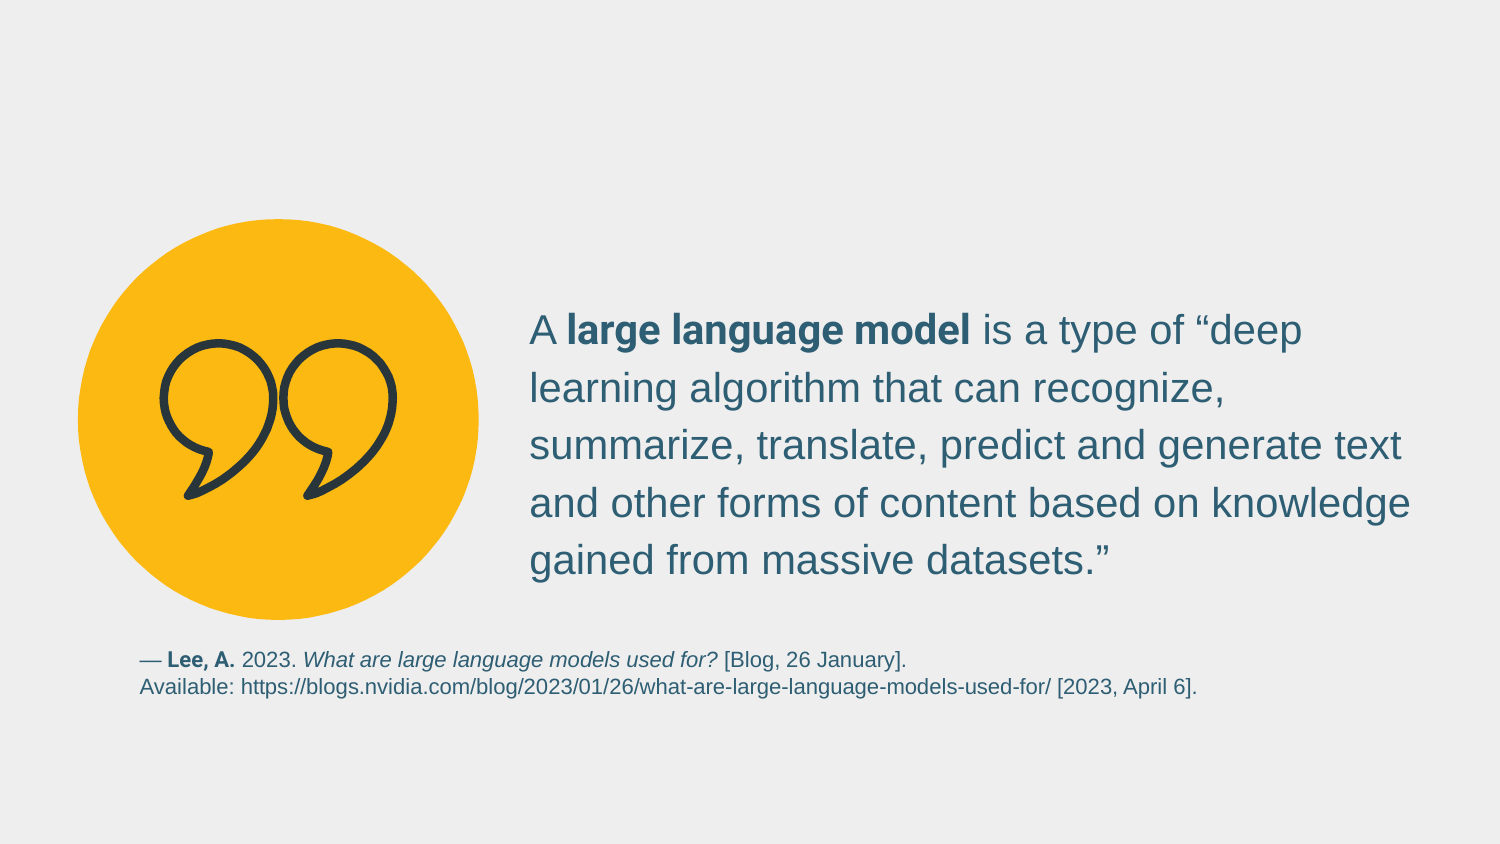

A large language model is a type of “deep learning algorithm that can recognize, summarize, translate, predict and generate text and other forms of content based on knowledge gained from massive datasets.”
— Lee, A. 2023. What are large language models used for? [Blog, 26 January].
Available: https://blogs.nvidia.com/blog/2023/01/26/what-are-large-language-models-used-for/ [2023, April 6].